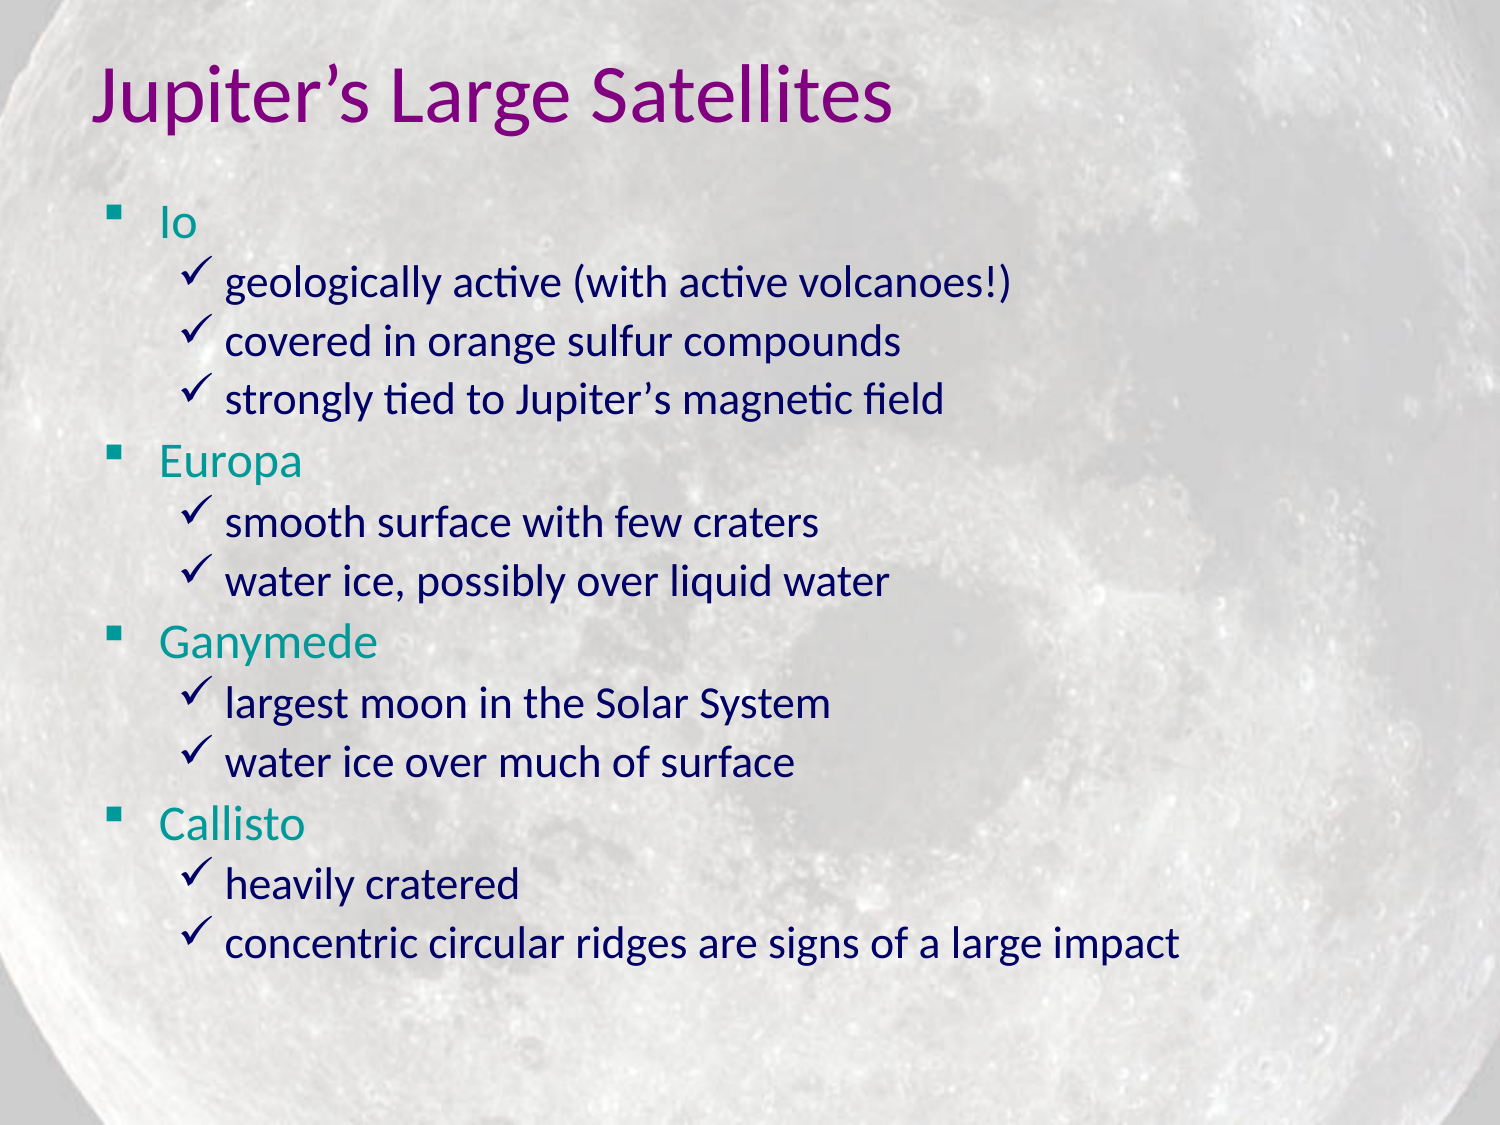

# Jupiter’s Large Satellites
Io
geologically active (with active volcanoes!)
covered in orange sulfur compounds
strongly tied to Jupiter’s magnetic field
Europa
smooth surface with few craters
water ice, possibly over liquid water
Ganymede
largest moon in the Solar System
water ice over much of surface
Callisto
heavily cratered
concentric circular ridges are signs of a large impact